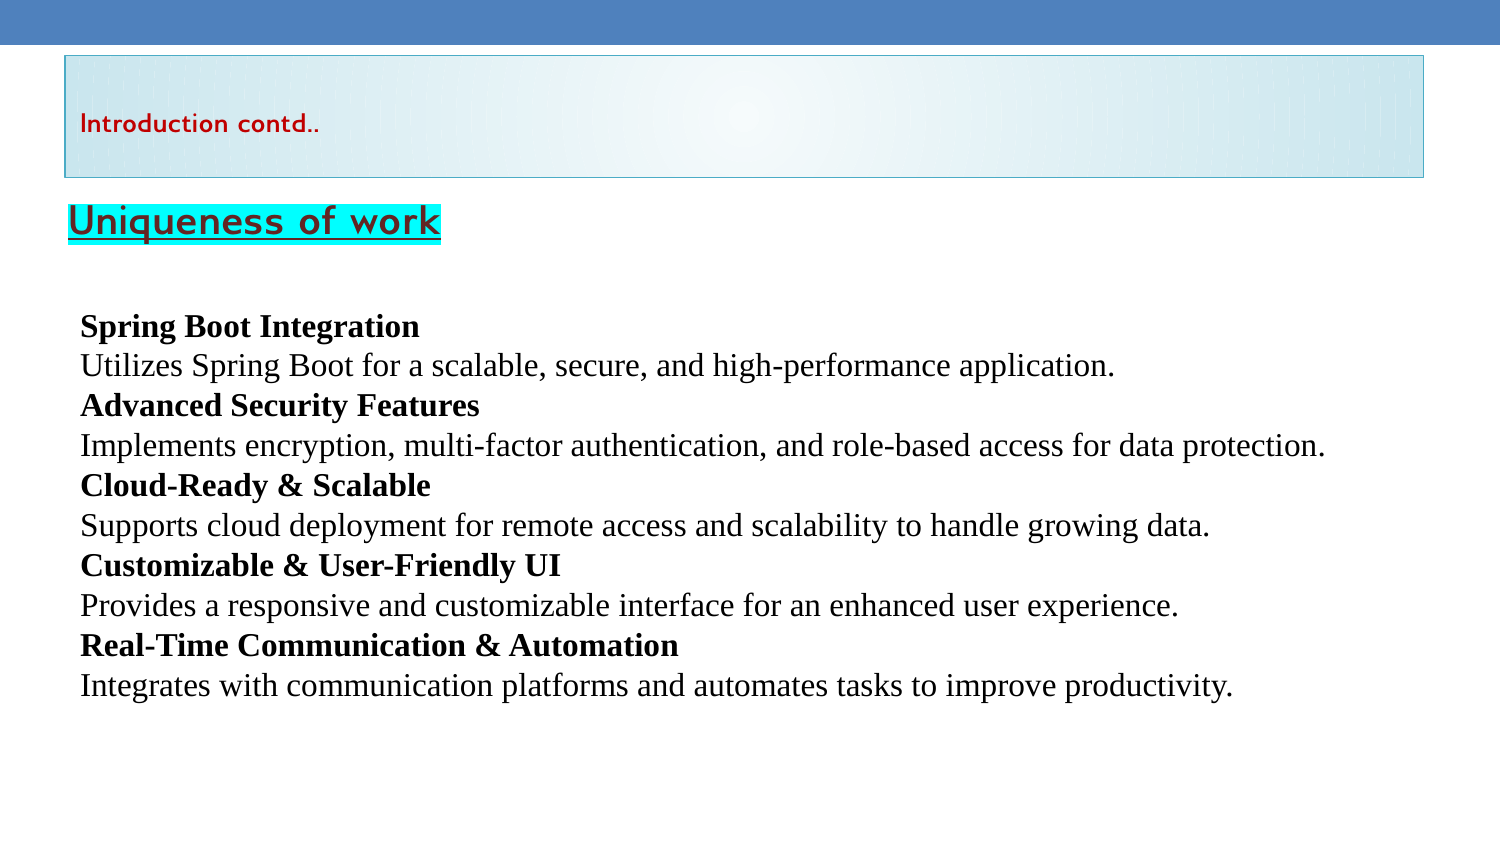

# Introduction contd..
Uniqueness of work

Spring Boot Integration
Utilizes Spring Boot for a scalable, secure, and high-performance application.
Advanced Security Features
Implements encryption, multi-factor authentication, and role-based access for data protection.
Cloud-Ready & Scalable
Supports cloud deployment for remote access and scalability to handle growing data.
Customizable & User-Friendly UI
Provides a responsive and customizable interface for an enhanced user experience.
Real-Time Communication & Automation
Integrates with communication platforms and automates tasks to improve productivity.